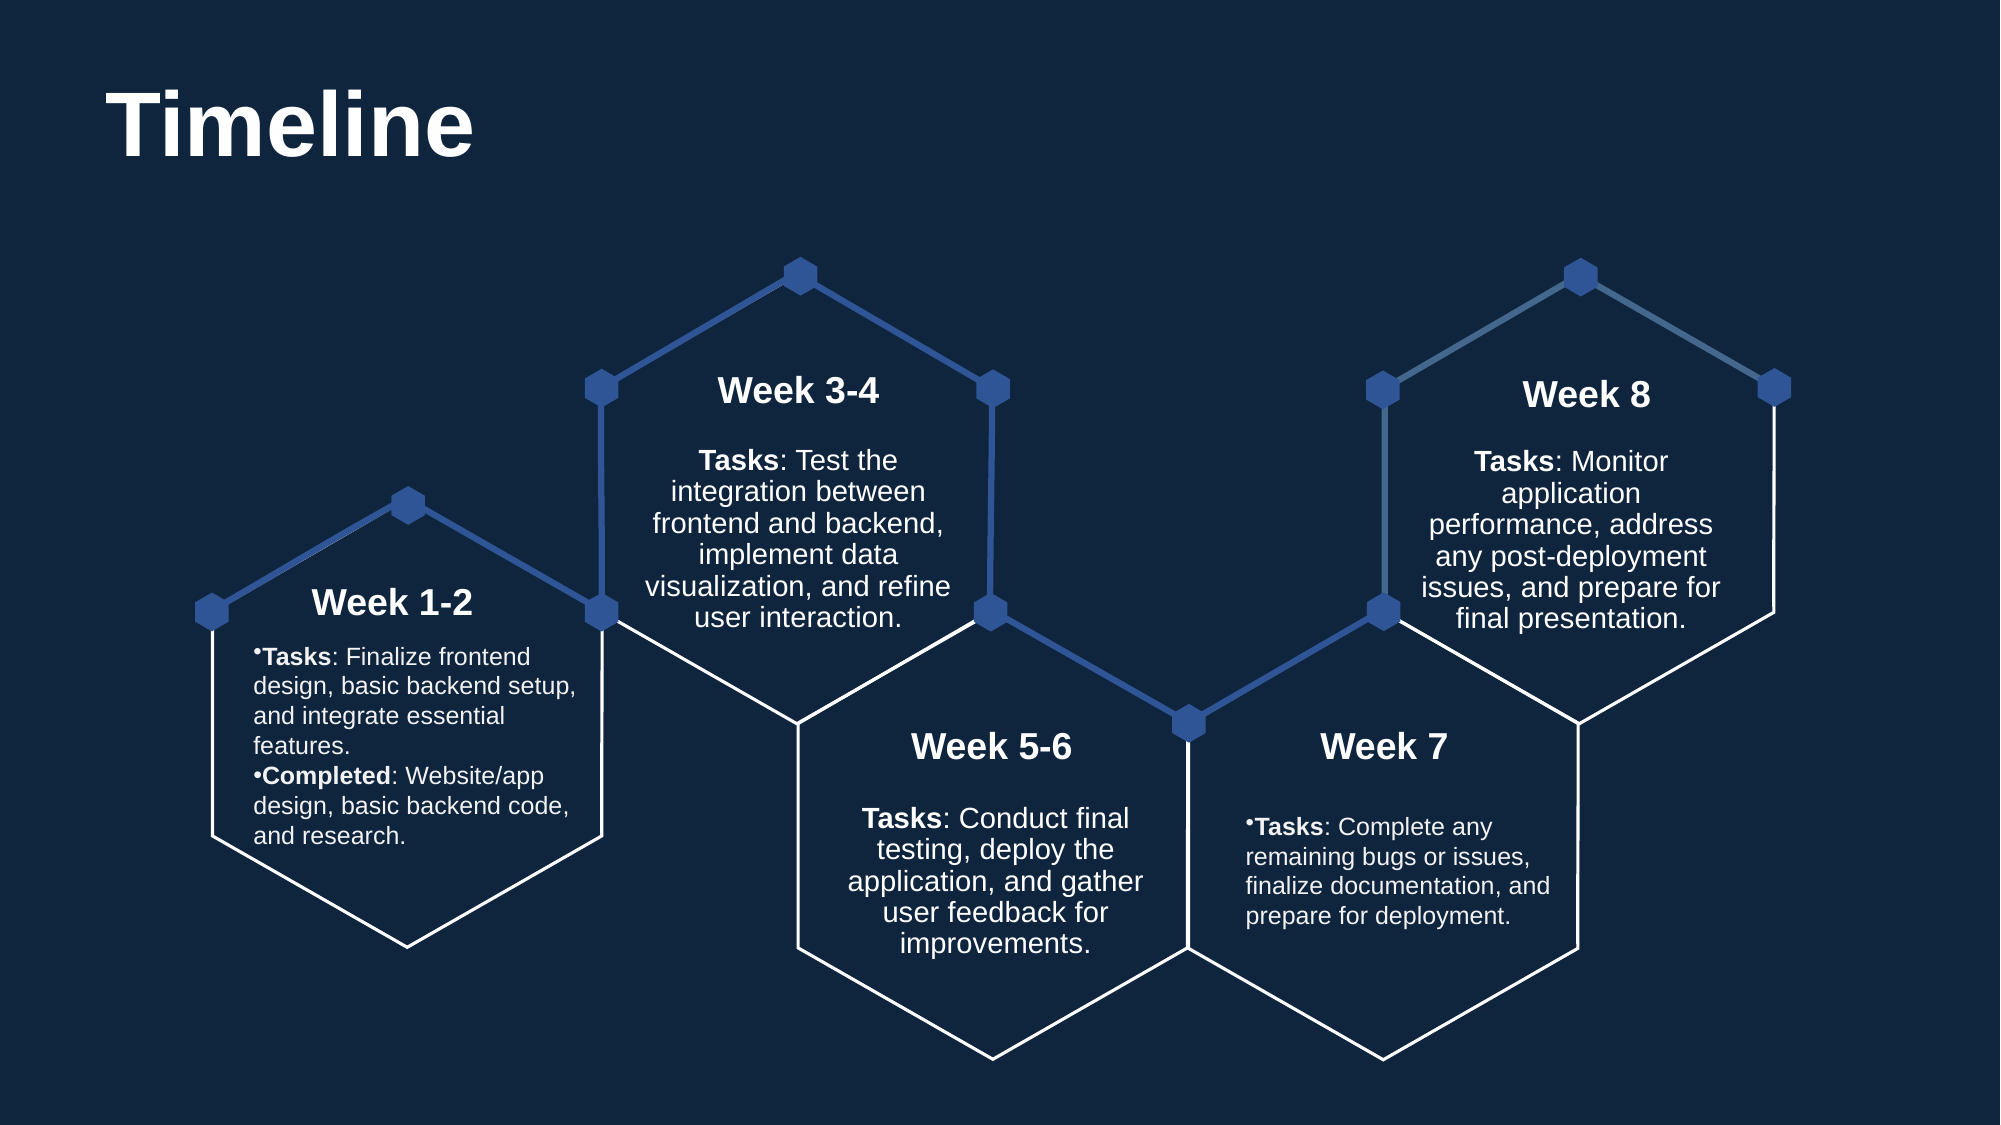

# Timeline
Week 3-4
Week 8
Tasks: Test the integration between frontend and backend, implement data visualization, and refine user interaction.
Tasks: Monitor application performance, address any post-deployment issues, and prepare for final presentation.
Week 1-2
Tasks: Finalize frontend
design, basic backend setup, and integrate essential features.
Completed: Website/app design, basic backend code, and research.

Week 5-6
Week 7
Tasks: Conduct final testing, deploy the application, and gather user feedback for improvements.
Tasks: Complete any remaining bugs or issues, finalize documentation, and prepare for deployment.